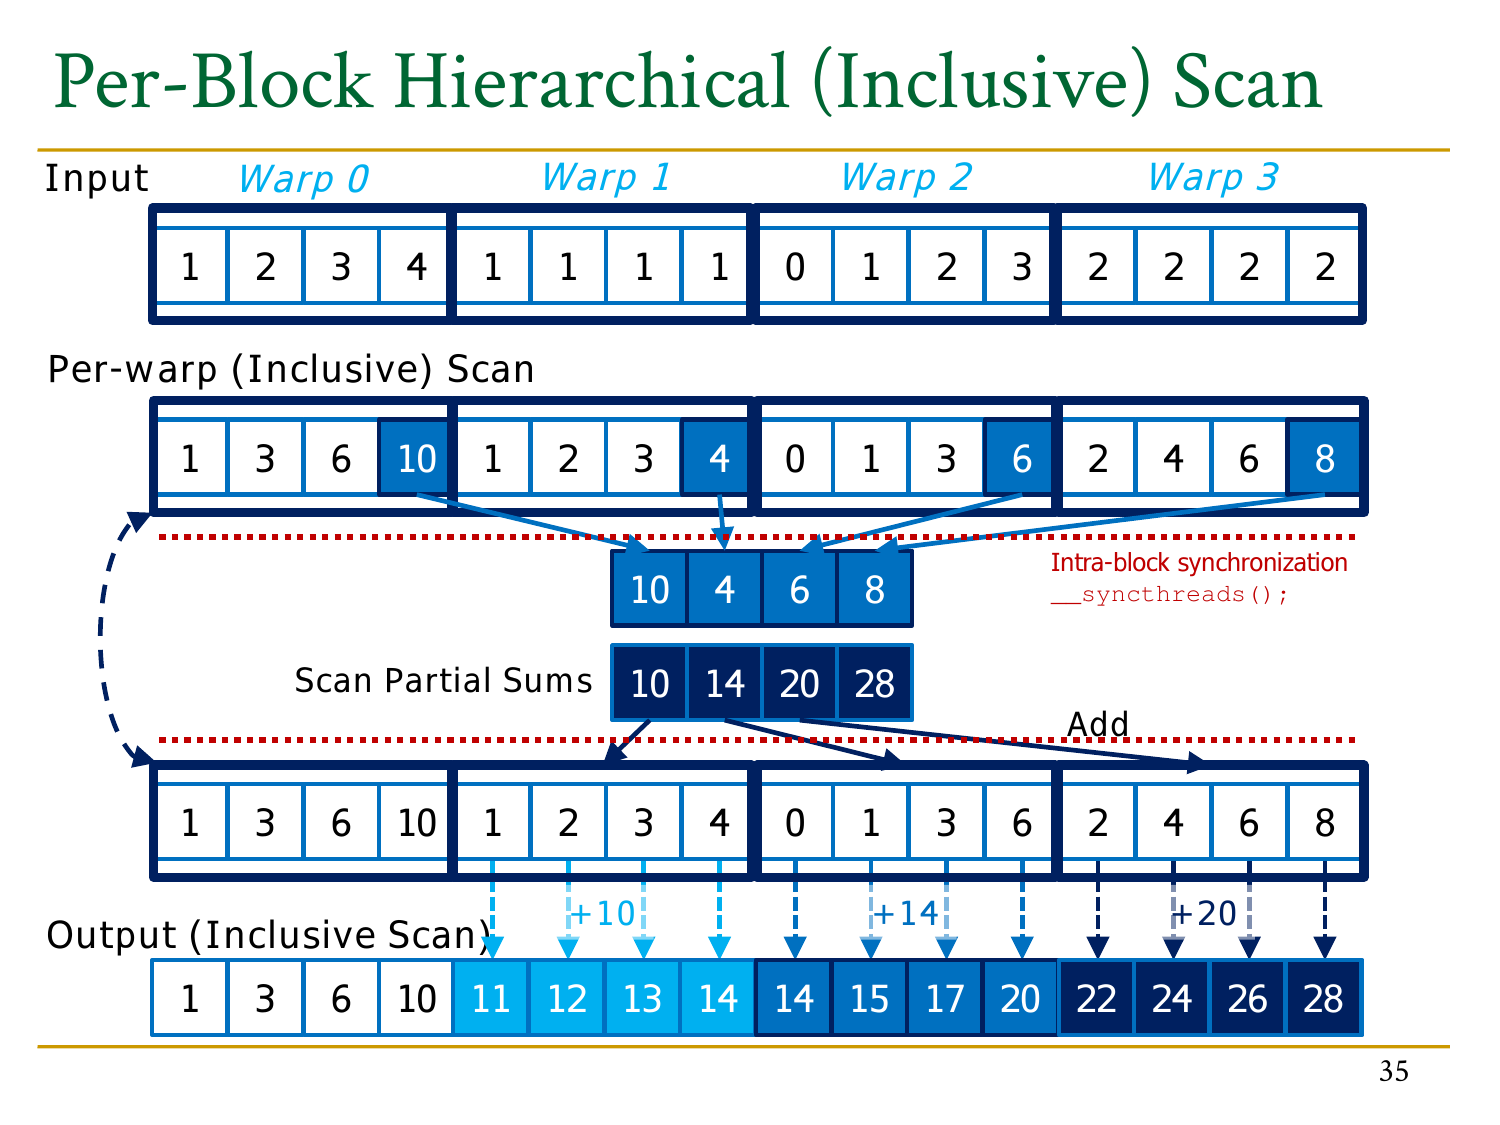

# Per-Block Hierarchical (Inclusive) Scan
Warp 1
Warp 2
Warp 3
Input
Warp 0

1
2
3
4
1
1
1
1
0
1
2
3
2
2
2
2
Per-warp (Inclusive) Scan

1
3
6
10
10
1
2
3
4
4
0
1
3
6
6
2
4
6
8
8

1
3
6
10
1
2
3
4
0
1
3
6
2
4
6
8
Intra-block synchronization
__syncthreads();
10
4
6
8
10
14
20
28
Scan Partial Sums
Add
+10
+14
+20
Output (Inclusive Scan)
1
3
6
10
11
12
13
14
11
12
13
14
14
15
17
20
14
15
17
20
22
24
26
28
22
24
26
28
35